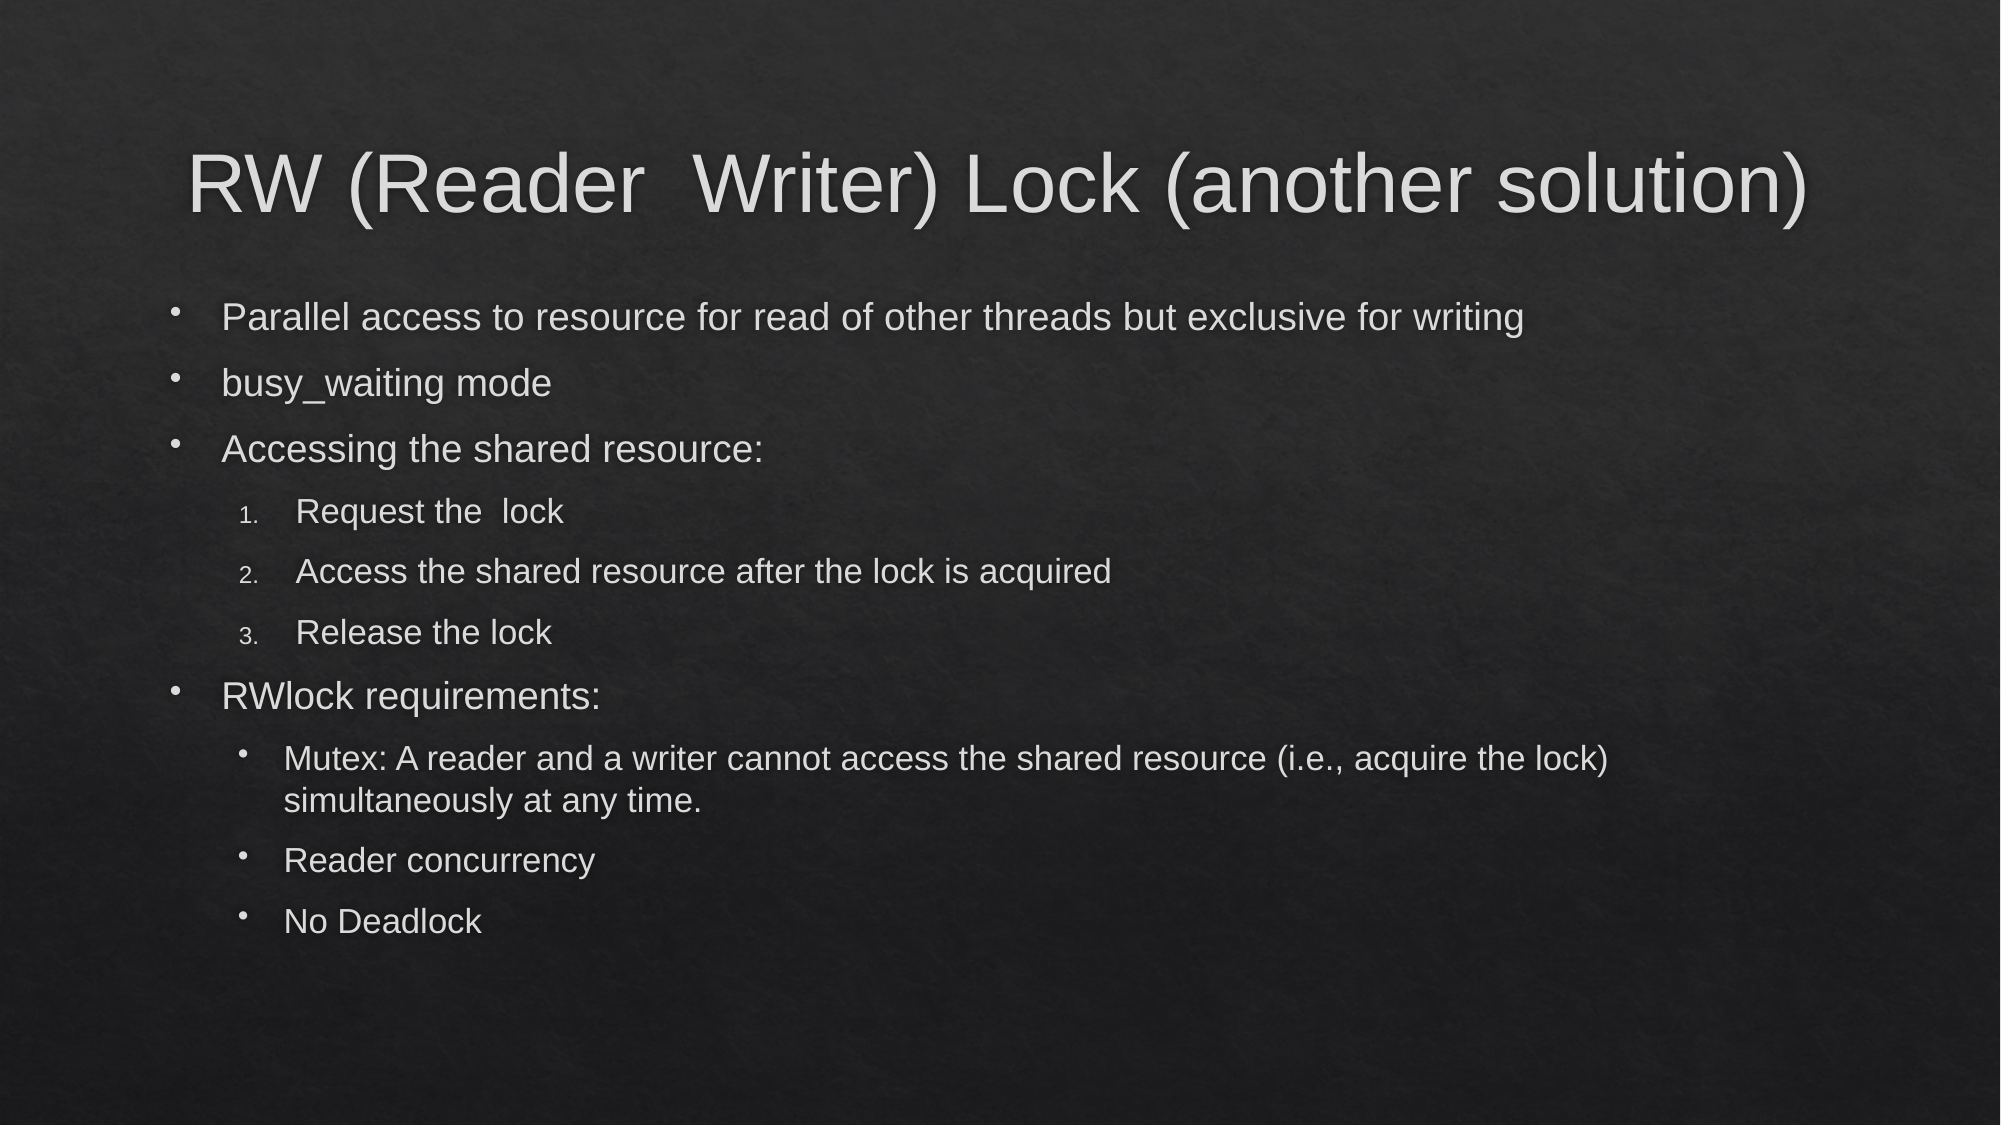

# RW (Reader  Writer) Lock (another solution)
Parallel access to resource for read of other threads but exclusive for writing
busy_waiting mode
Accessing the shared resource:
Request the  lock
Access the shared resource after the lock is acquired
Release the lock
RWlock requirements:
Mutex: A reader and a writer cannot access the shared resource (i.e., acquire the lock) simultaneously at any time.
Reader concurrency
No Deadlock